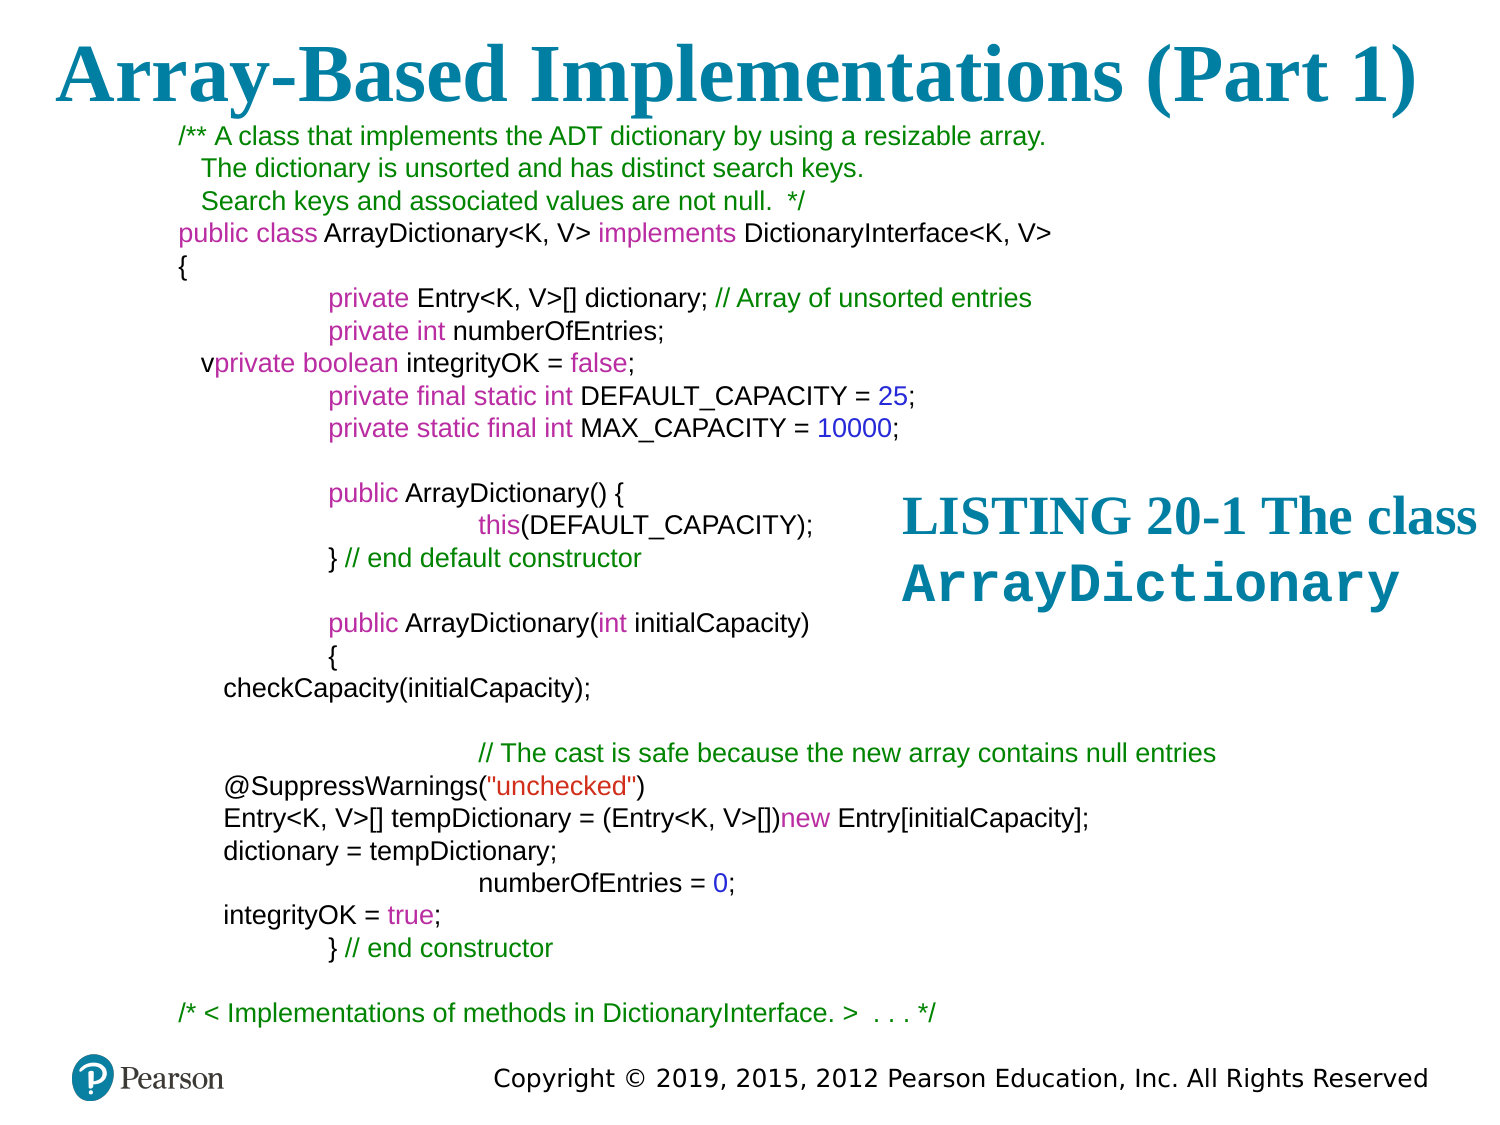

# Array-Based Implementations (Part 1)
/** A class that implements the ADT dictionary by using a resizable array.
   The dictionary is unsorted and has distinct search keys.
   Search keys and associated values are not null.  */
public class ArrayDictionary<K, V> implements DictionaryInterface<K, V>
{
	private Entry<K, V>[] dictionary; // Array of unsorted entries
	private int numberOfEntries;
   vprivate boolean integrityOK = false;
	private final static int DEFAULT_CAPACITY = 25;
	private static final int MAX_CAPACITY = 10000;

	public ArrayDictionary() {
		this(DEFAULT_CAPACITY);
	} // end default constructor

	public ArrayDictionary(int initialCapacity)
	{
      checkCapacity(initialCapacity);

		// The cast is safe because the new array contains null entries
      @SuppressWarnings("unchecked")
      Entry<K, V>[] tempDictionary = (Entry<K, V>[])new Entry[initialCapacity];
      dictionary = tempDictionary;
		numberOfEntries = 0;
      integrityOK = true;
	} // end constructor

/* < Implementations of methods in DictionaryInterface. >  . . . */
LISTING 20-1 The class ArrayDictionary